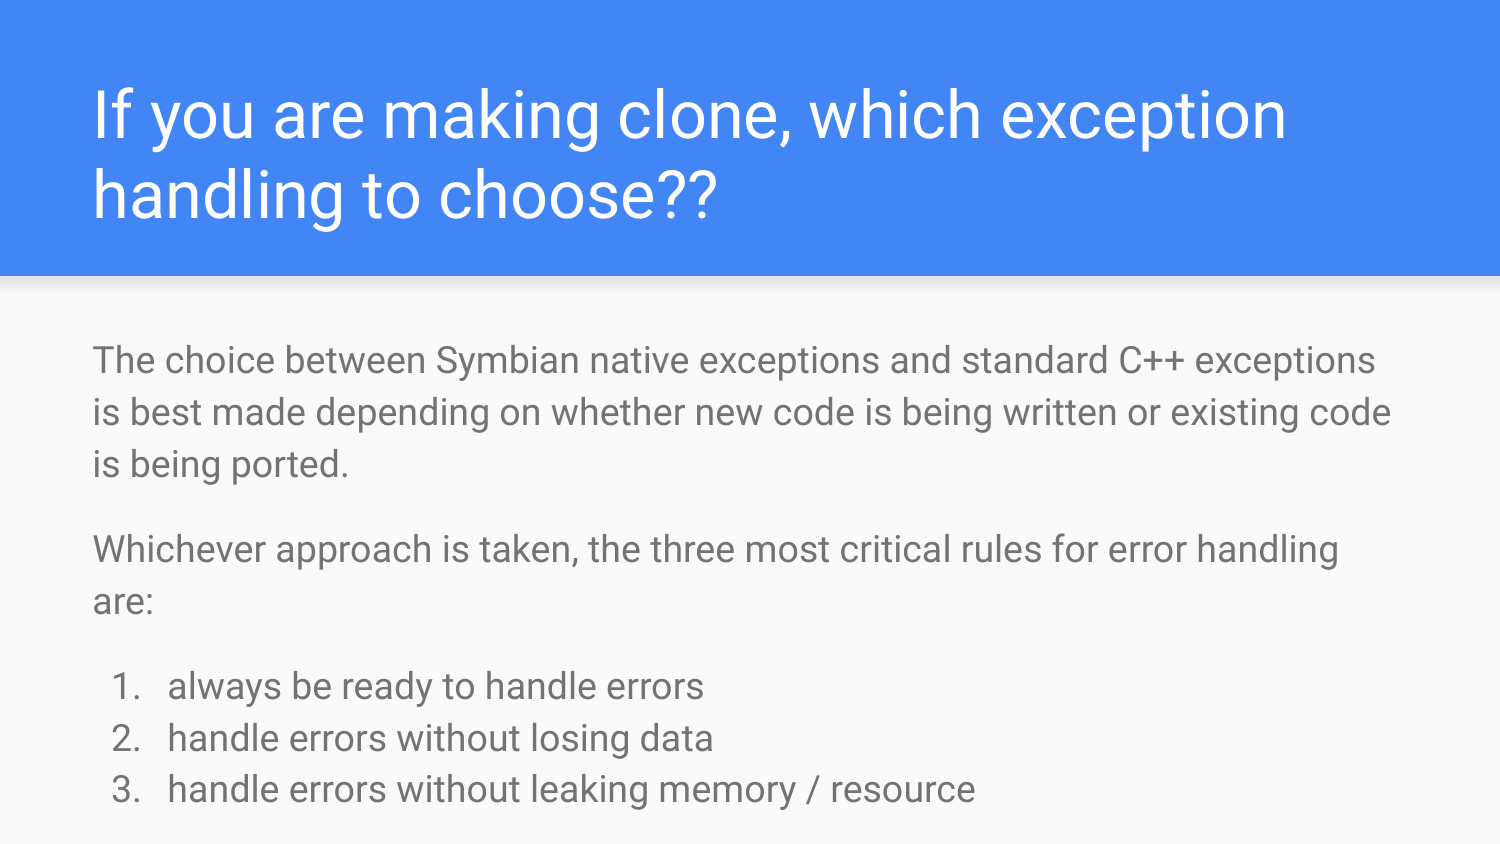

# If you are making clone, which exception handling to choose??
The choice between Symbian native exceptions and standard C++ exceptions is best made depending on whether new code is being written or existing code is being ported.
Whichever approach is taken, the three most critical rules for error handling are:
always be ready to handle errors
handle errors without losing data
handle errors without leaking memory / resource